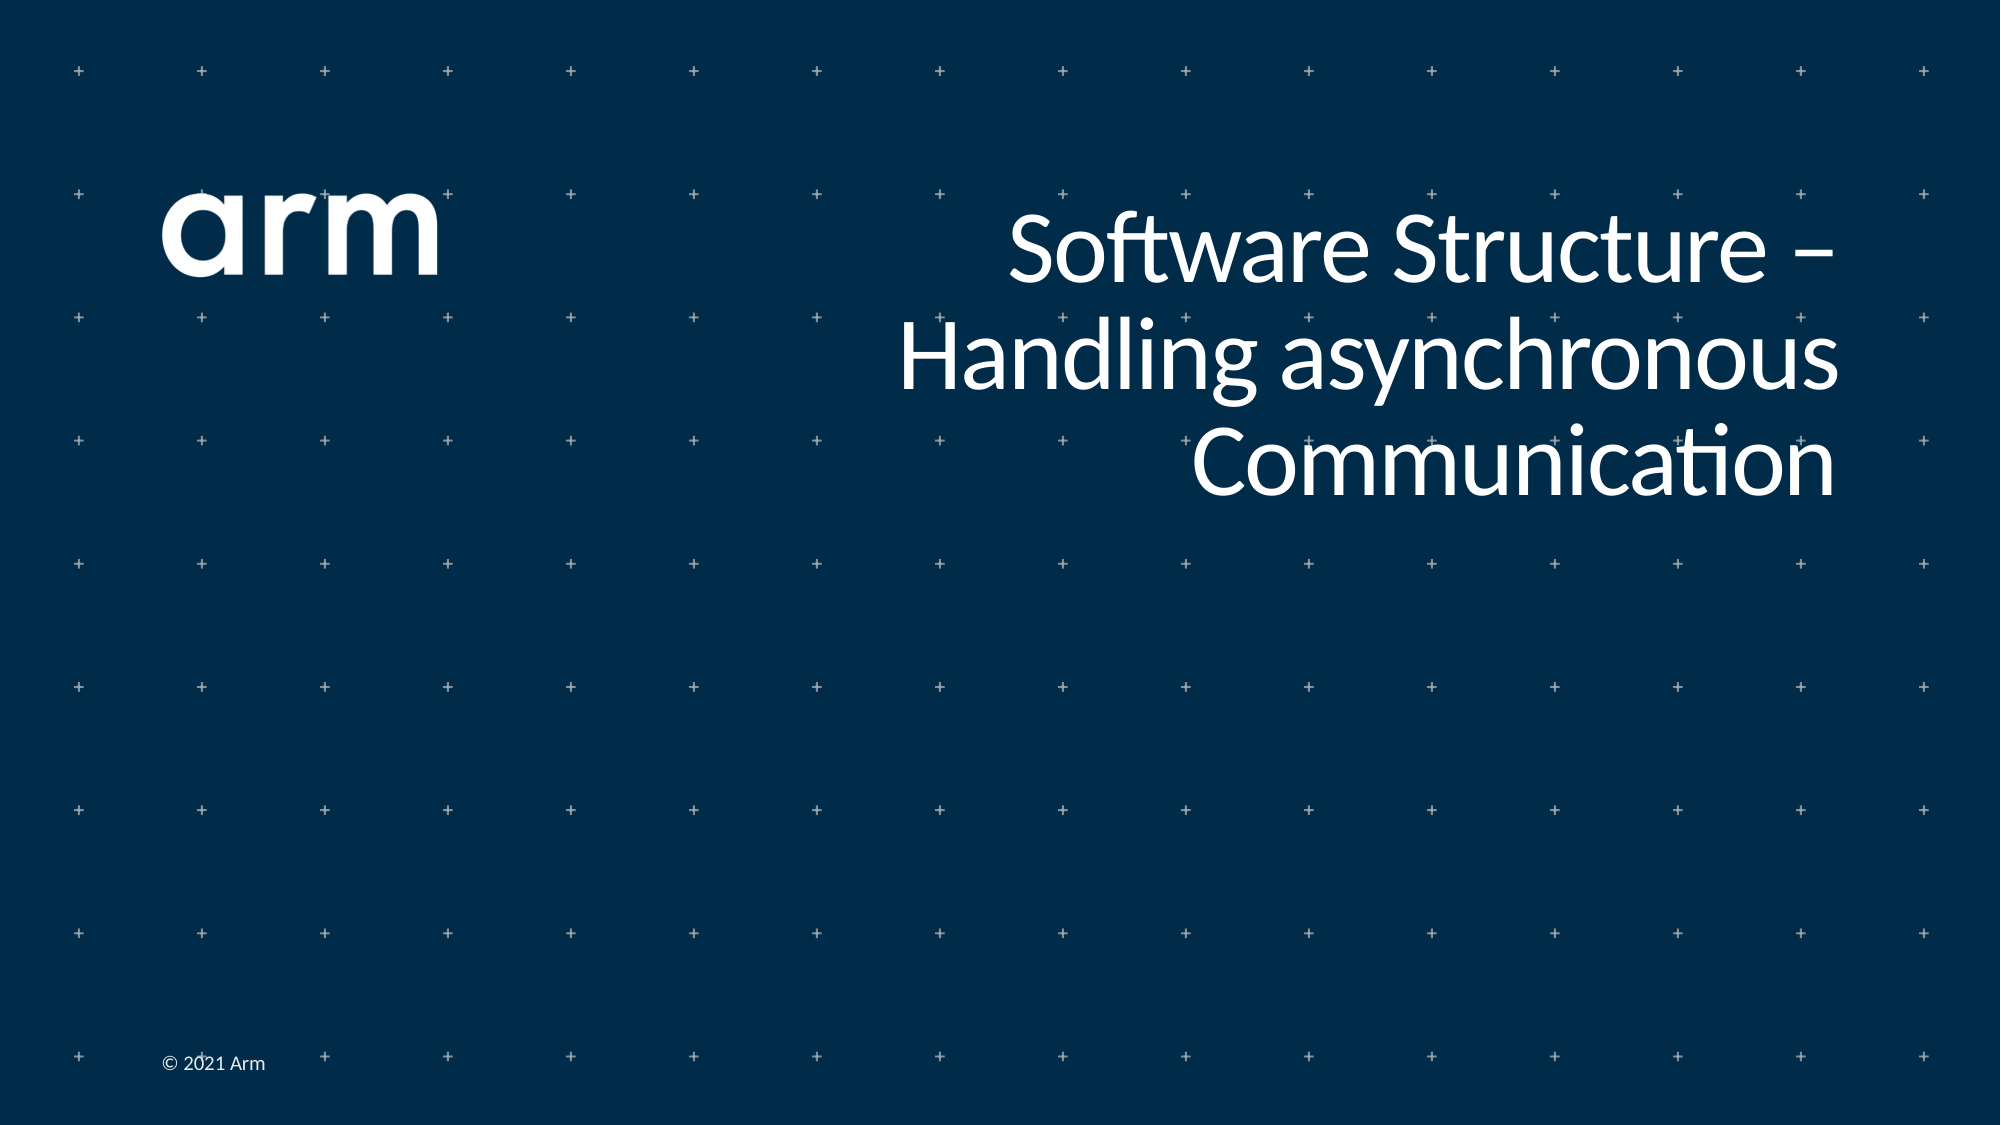

# Software Structure – Handling asynchronous Communication